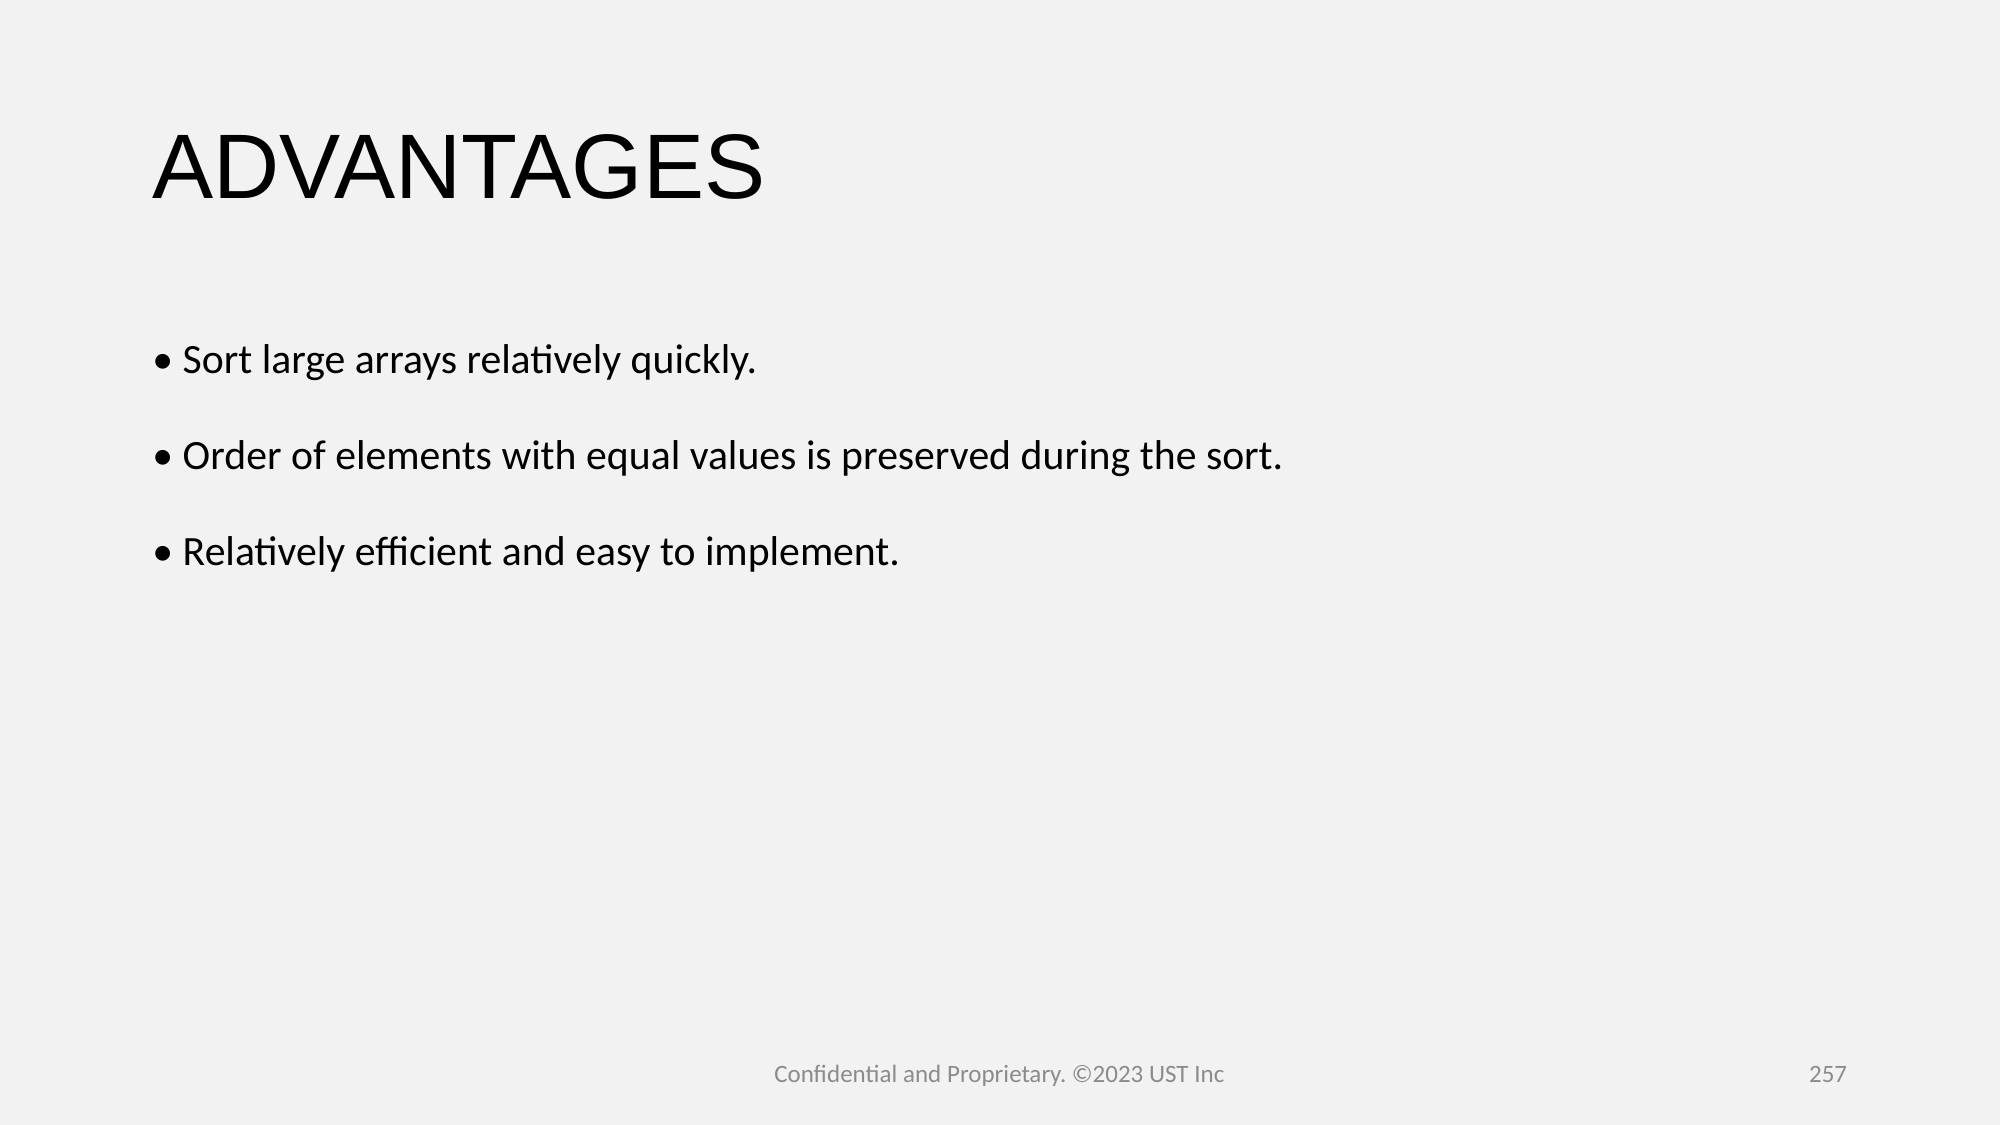

# ADVANTAGES
• Sort large arrays relatively quickly.
• Order of elements with equal values is preserved during the sort.
• Relatively efficient and easy to implement.

Confidential and Proprietary. ©2023 UST Inc
257